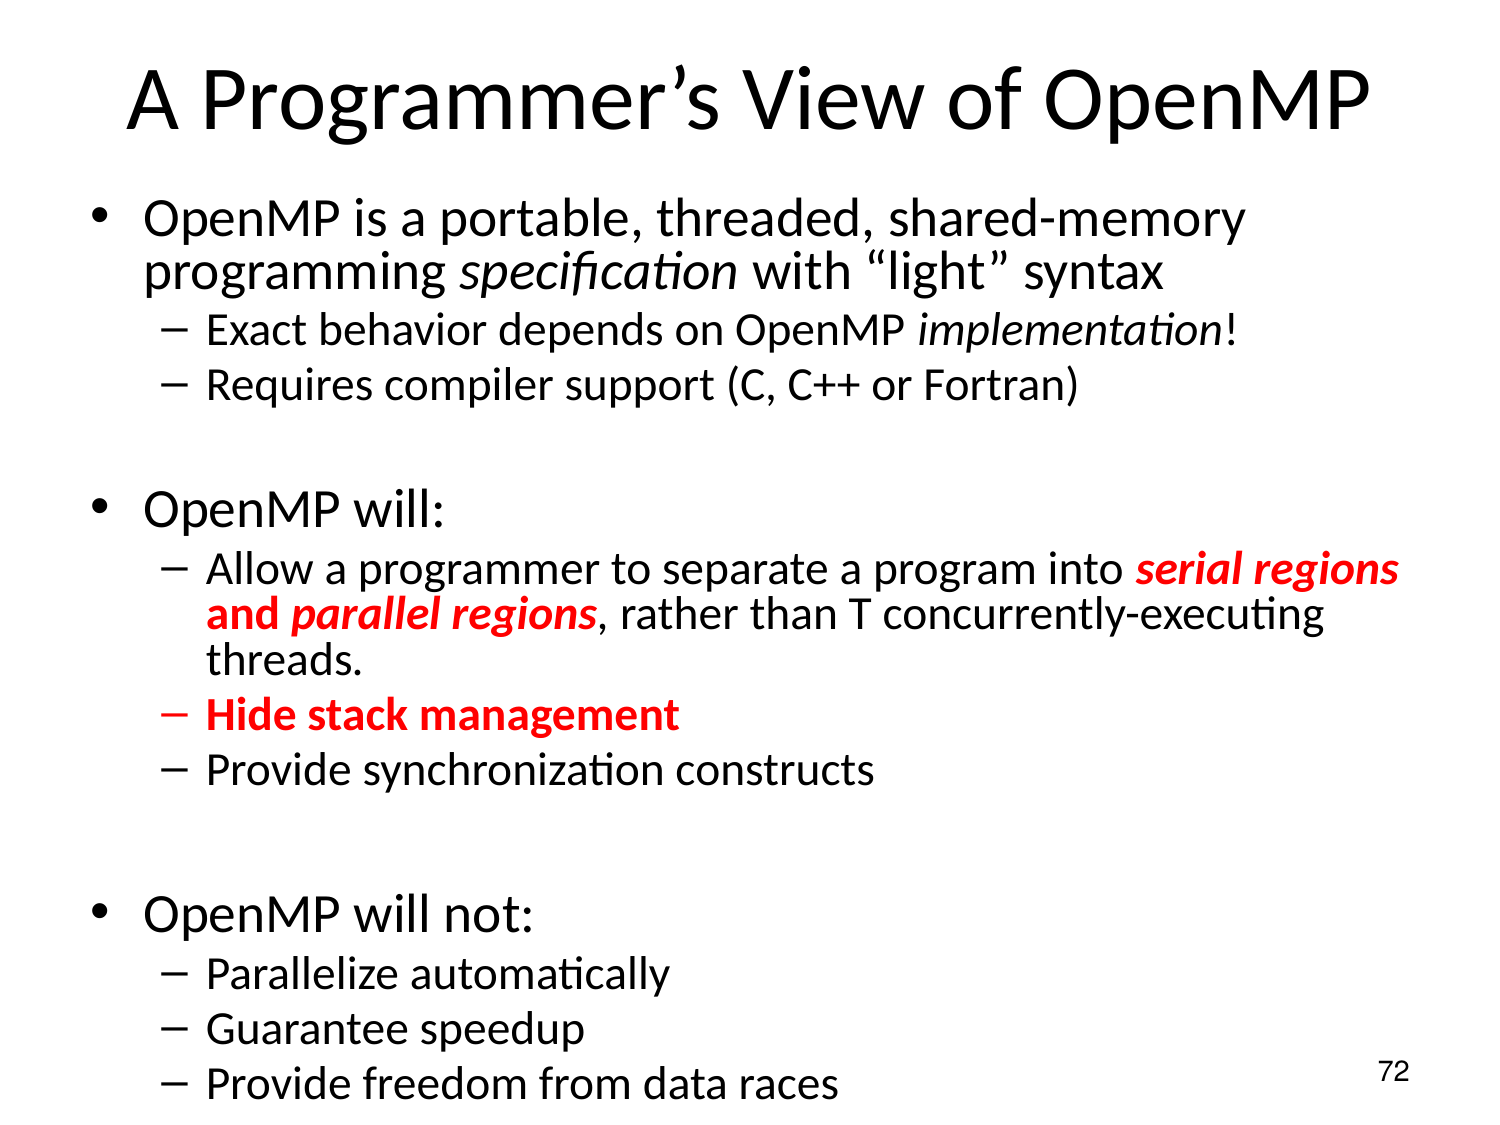

# A Programmer’s View of OpenMP
OpenMP is a portable, threaded, shared-memory programming specification with “light” syntax
Exact behavior depends on OpenMP implementation!
Requires compiler support (C, C++ or Fortran)

OpenMP will:
Allow a programmer to separate a program into serial regions and parallel regions, rather than T concurrently-executing threads.
Hide stack management
Provide synchronization constructs

OpenMP will not:
Parallelize automatically
Guarantee speedup
Provide freedom from data races
72